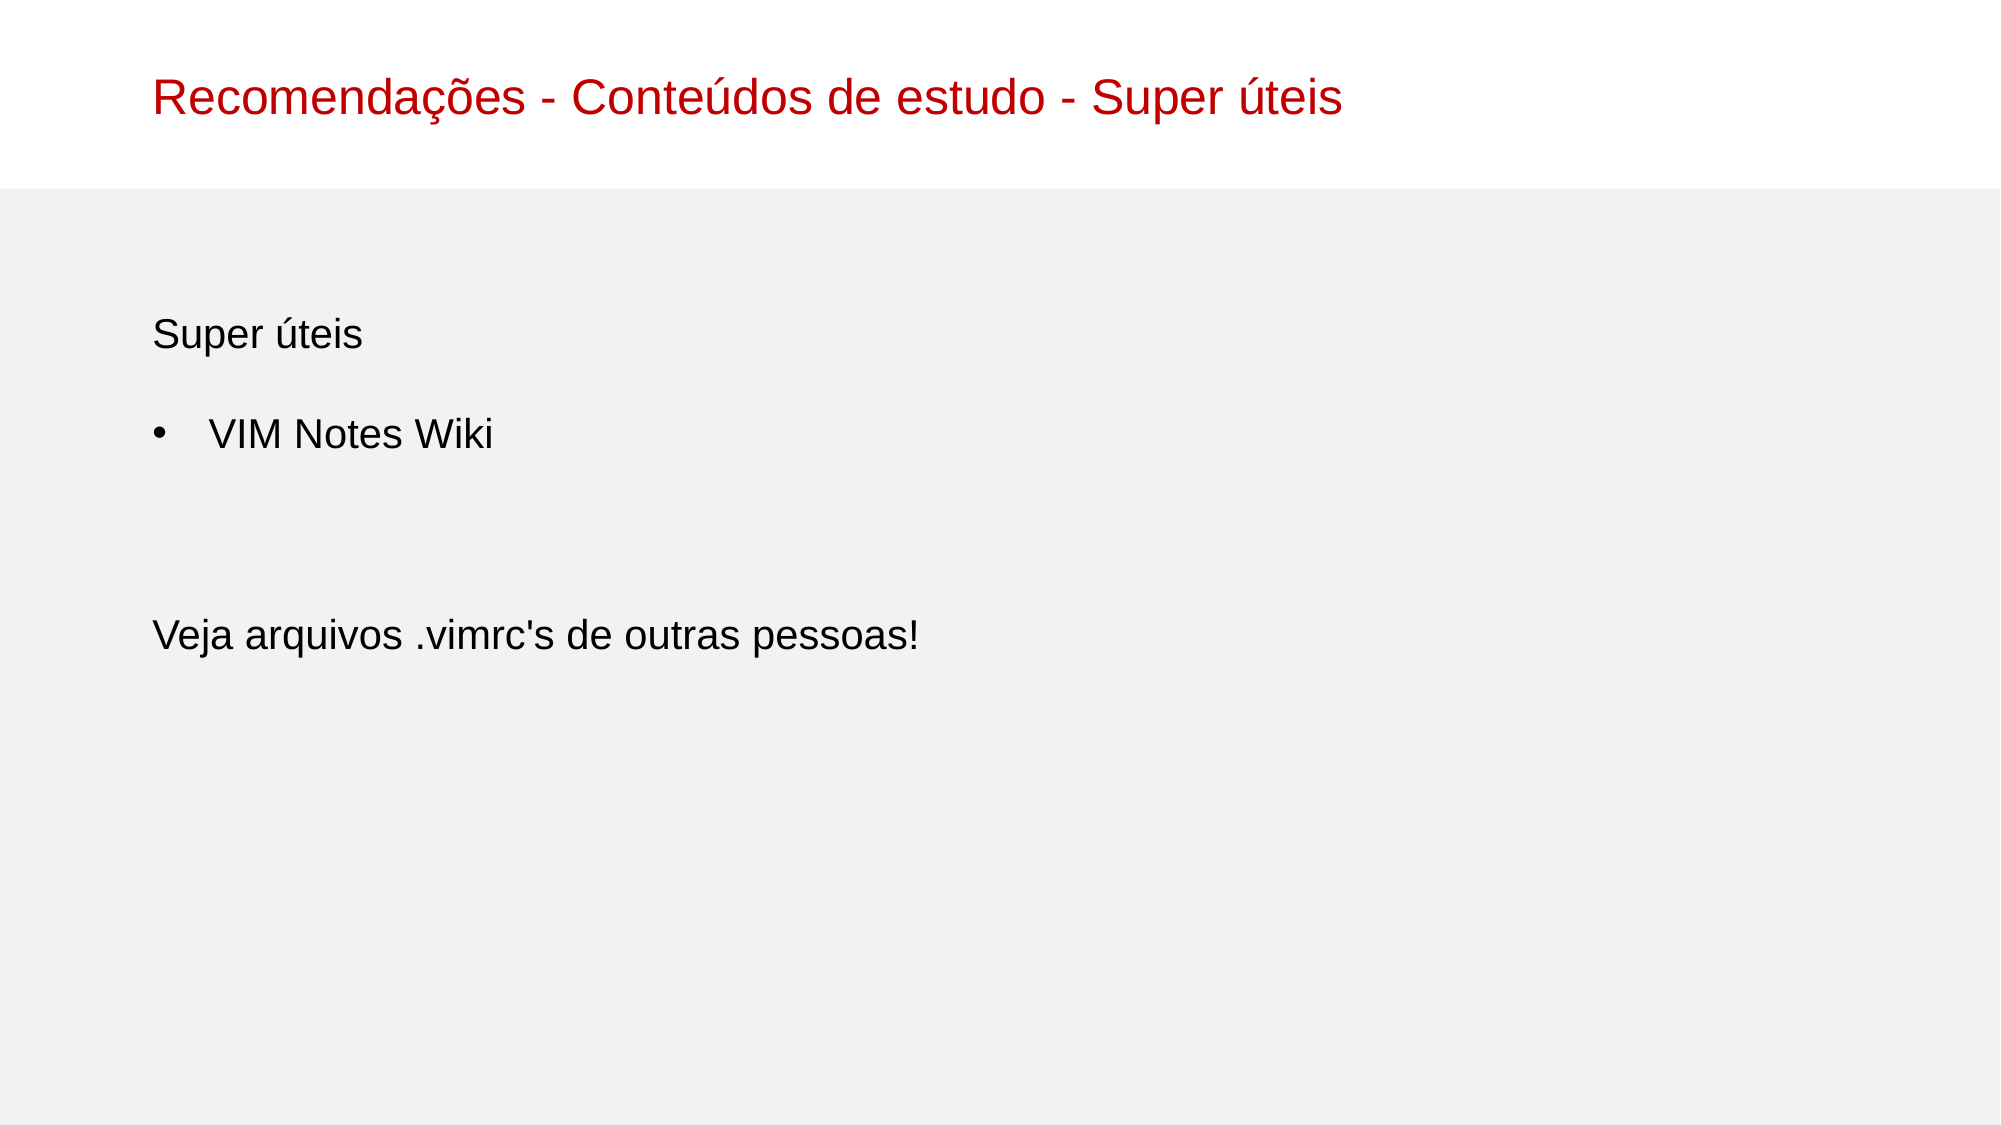

Recomendações - Conteúdos de estudo - Super úteis

Super úteis

VIM Notes Wiki

Veja arquivos .vimrc's de outras pessoas!